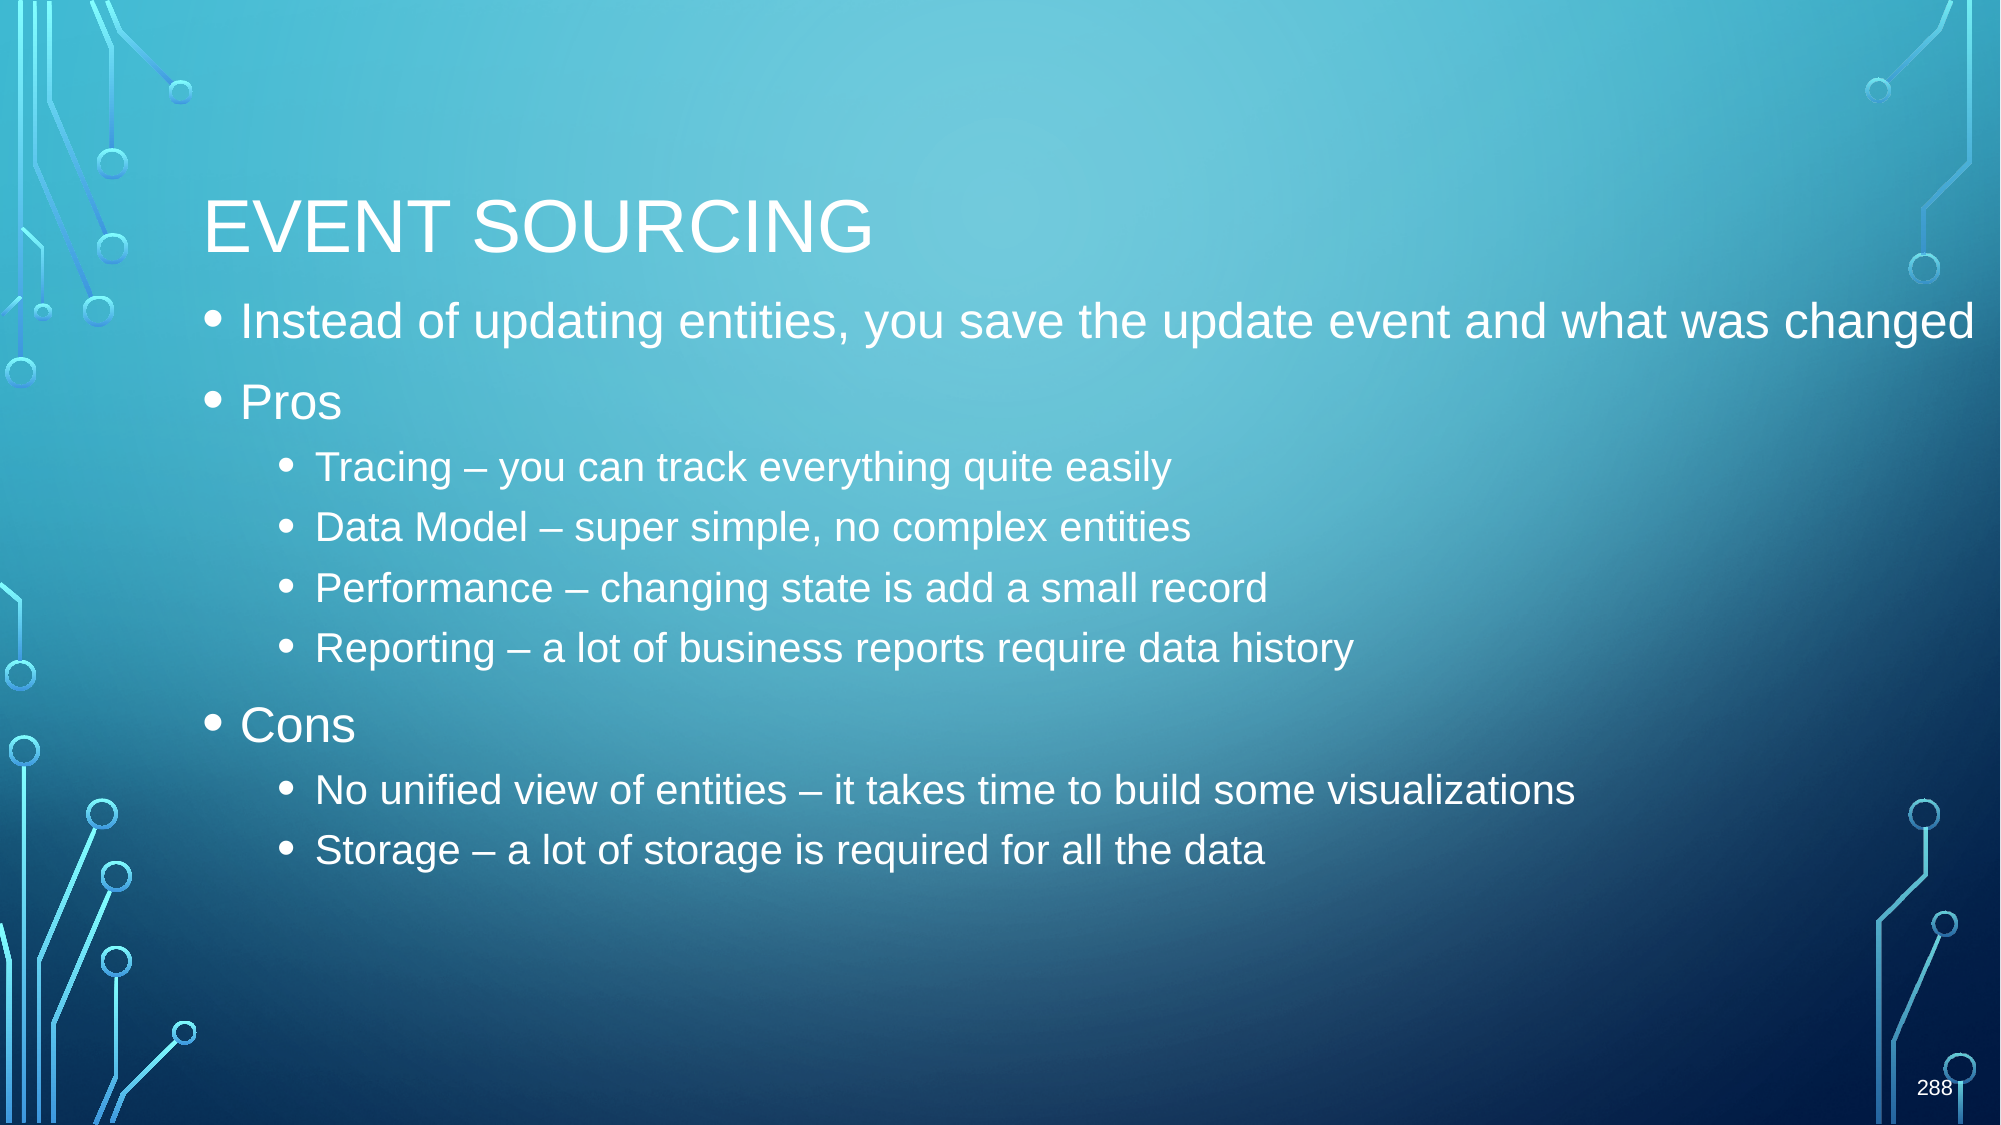

# Event sourcing
Instead of updating entities, you save the update event and what was changed
Pros
Tracing – you can track everything quite easily
Data Model – super simple, no complex entities
Performance – changing state is add a small record
Reporting – a lot of business reports require data history
Cons
No unified view of entities – it takes time to build some visualizations
Storage – a lot of storage is required for all the data
288